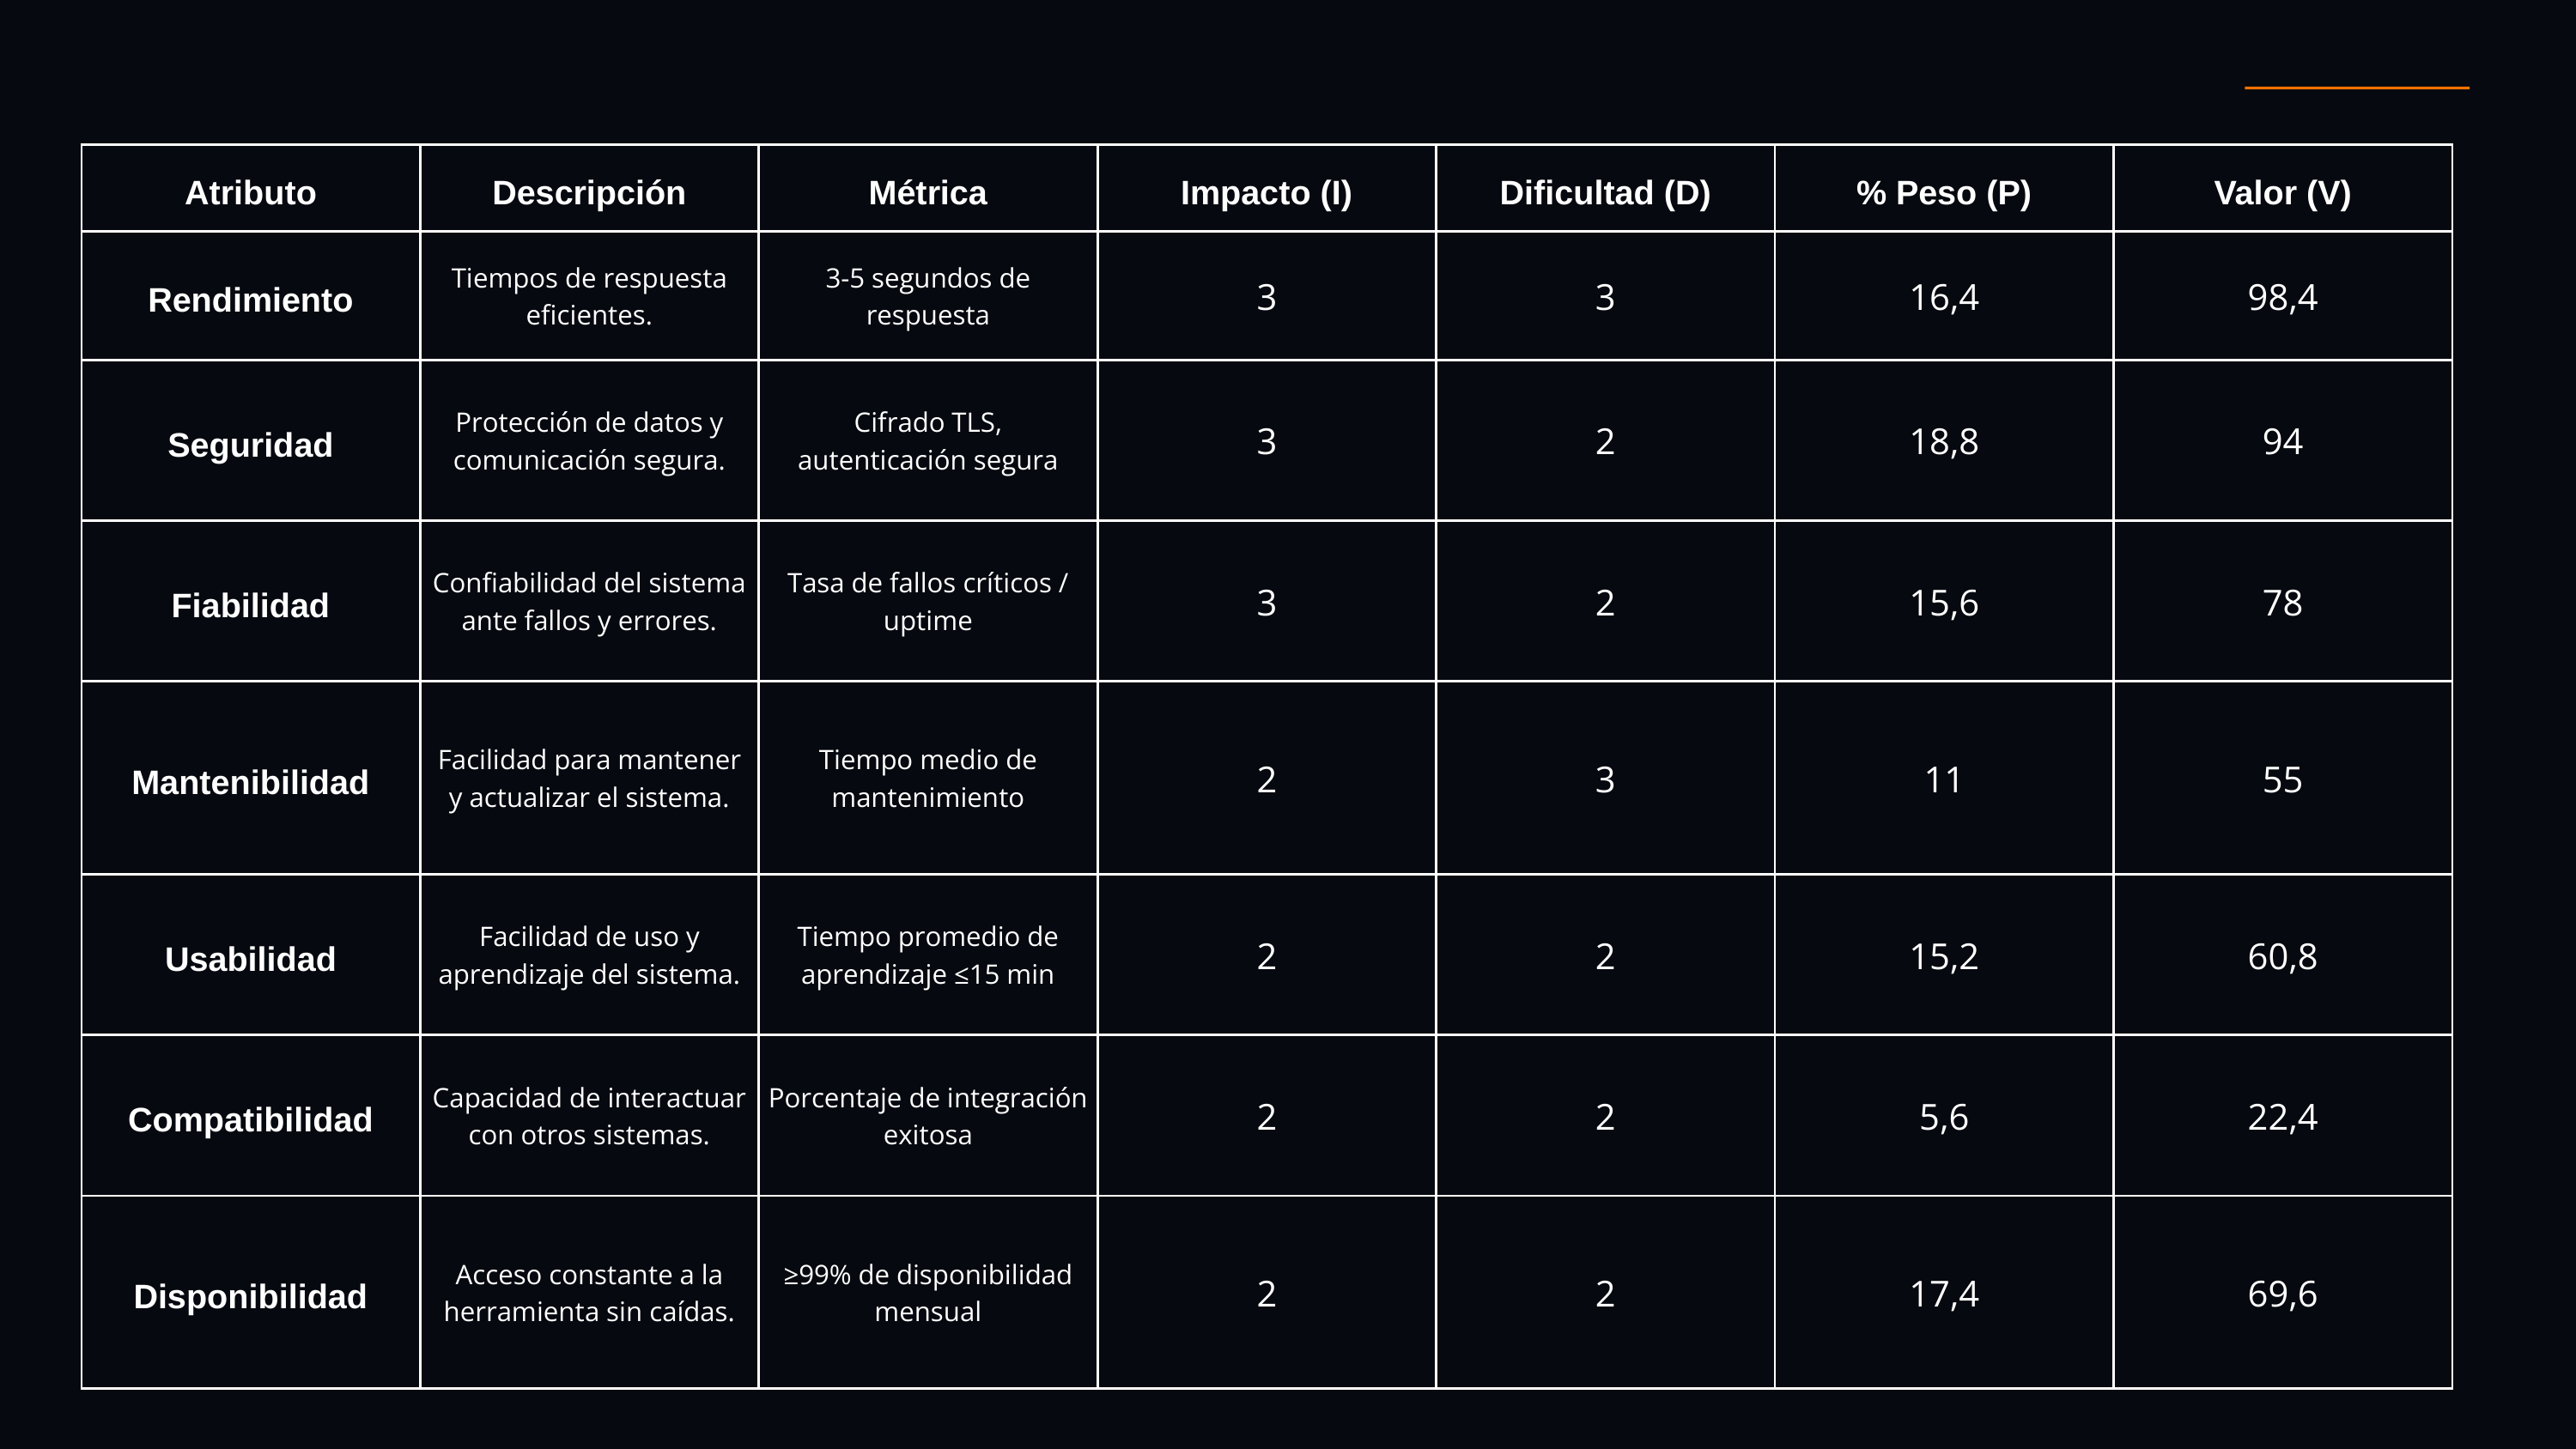

| Atributo | Descripción | Métrica | Impacto (I) | Dificultad (D) | % Peso (P) | Valor (V) |
| --- | --- | --- | --- | --- | --- | --- |
| Rendimiento | Tiempos de respuesta eficientes. | 3-5 segundos de respuesta | 3 | 3 | 16,4 | 98,4 |
| Seguridad | Protección de datos y comunicación segura. | Cifrado TLS, autenticación segura | 3 | 2 | 18,8 | 94 |
| Fiabilidad | Confiabilidad del sistema ante fallos y errores. | Tasa de fallos críticos / uptime | 3 | 2 | 15,6 | 78 |
| Mantenibilidad | Facilidad para mantener y actualizar el sistema. | Tiempo medio de mantenimiento | 2 | 3 | 11 | 55 |
| Usabilidad | Facilidad de uso y aprendizaje del sistema. | Tiempo promedio de aprendizaje ≤15 min | 2 | 2 | 15,2 | 60,8 |
| Compatibilidad | Capacidad de interactuar con otros sistemas. | Porcentaje de integración exitosa | 2 | 2 | 5,6 | 22,4 |
| Disponibilidad | Acceso constante a la herramienta sin caídas. | ≥99% de disponibilidad mensual | 2 | 2 | 17,4 | 69,6 |